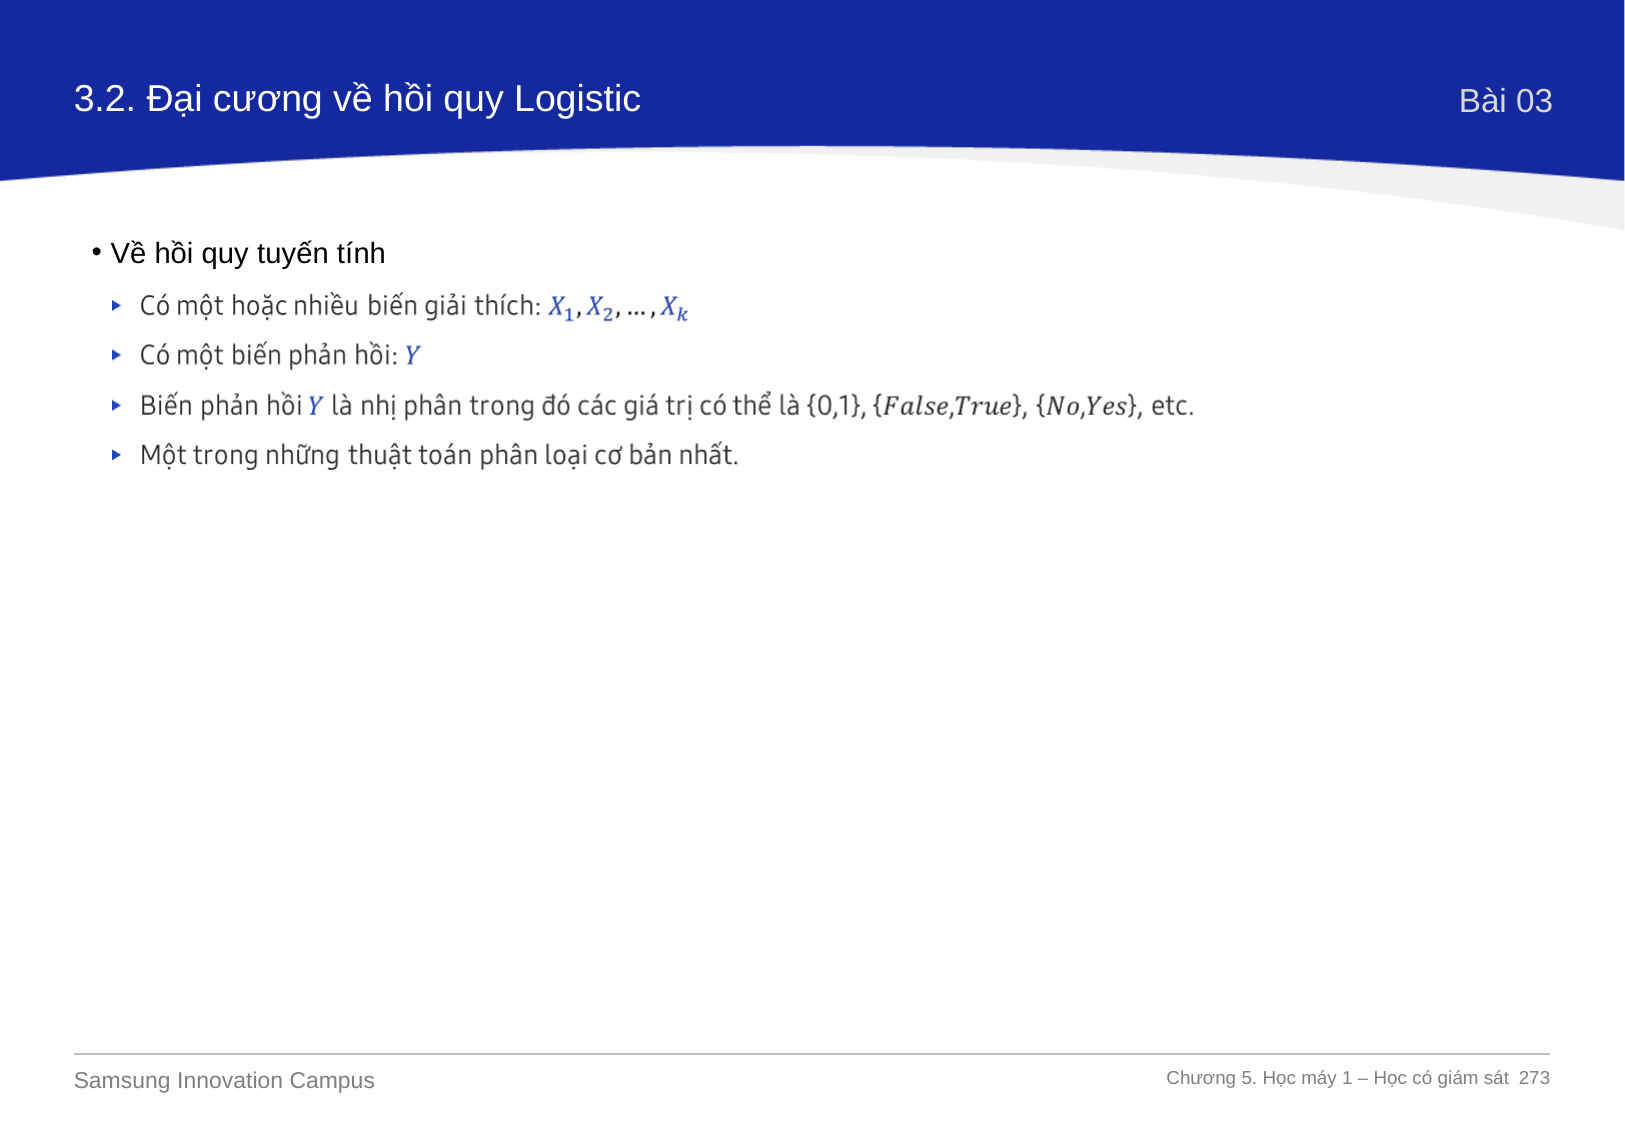

3.2. Đại cương về hồi quy Logistic
Bài 03
Về hồi quy tuyến tính